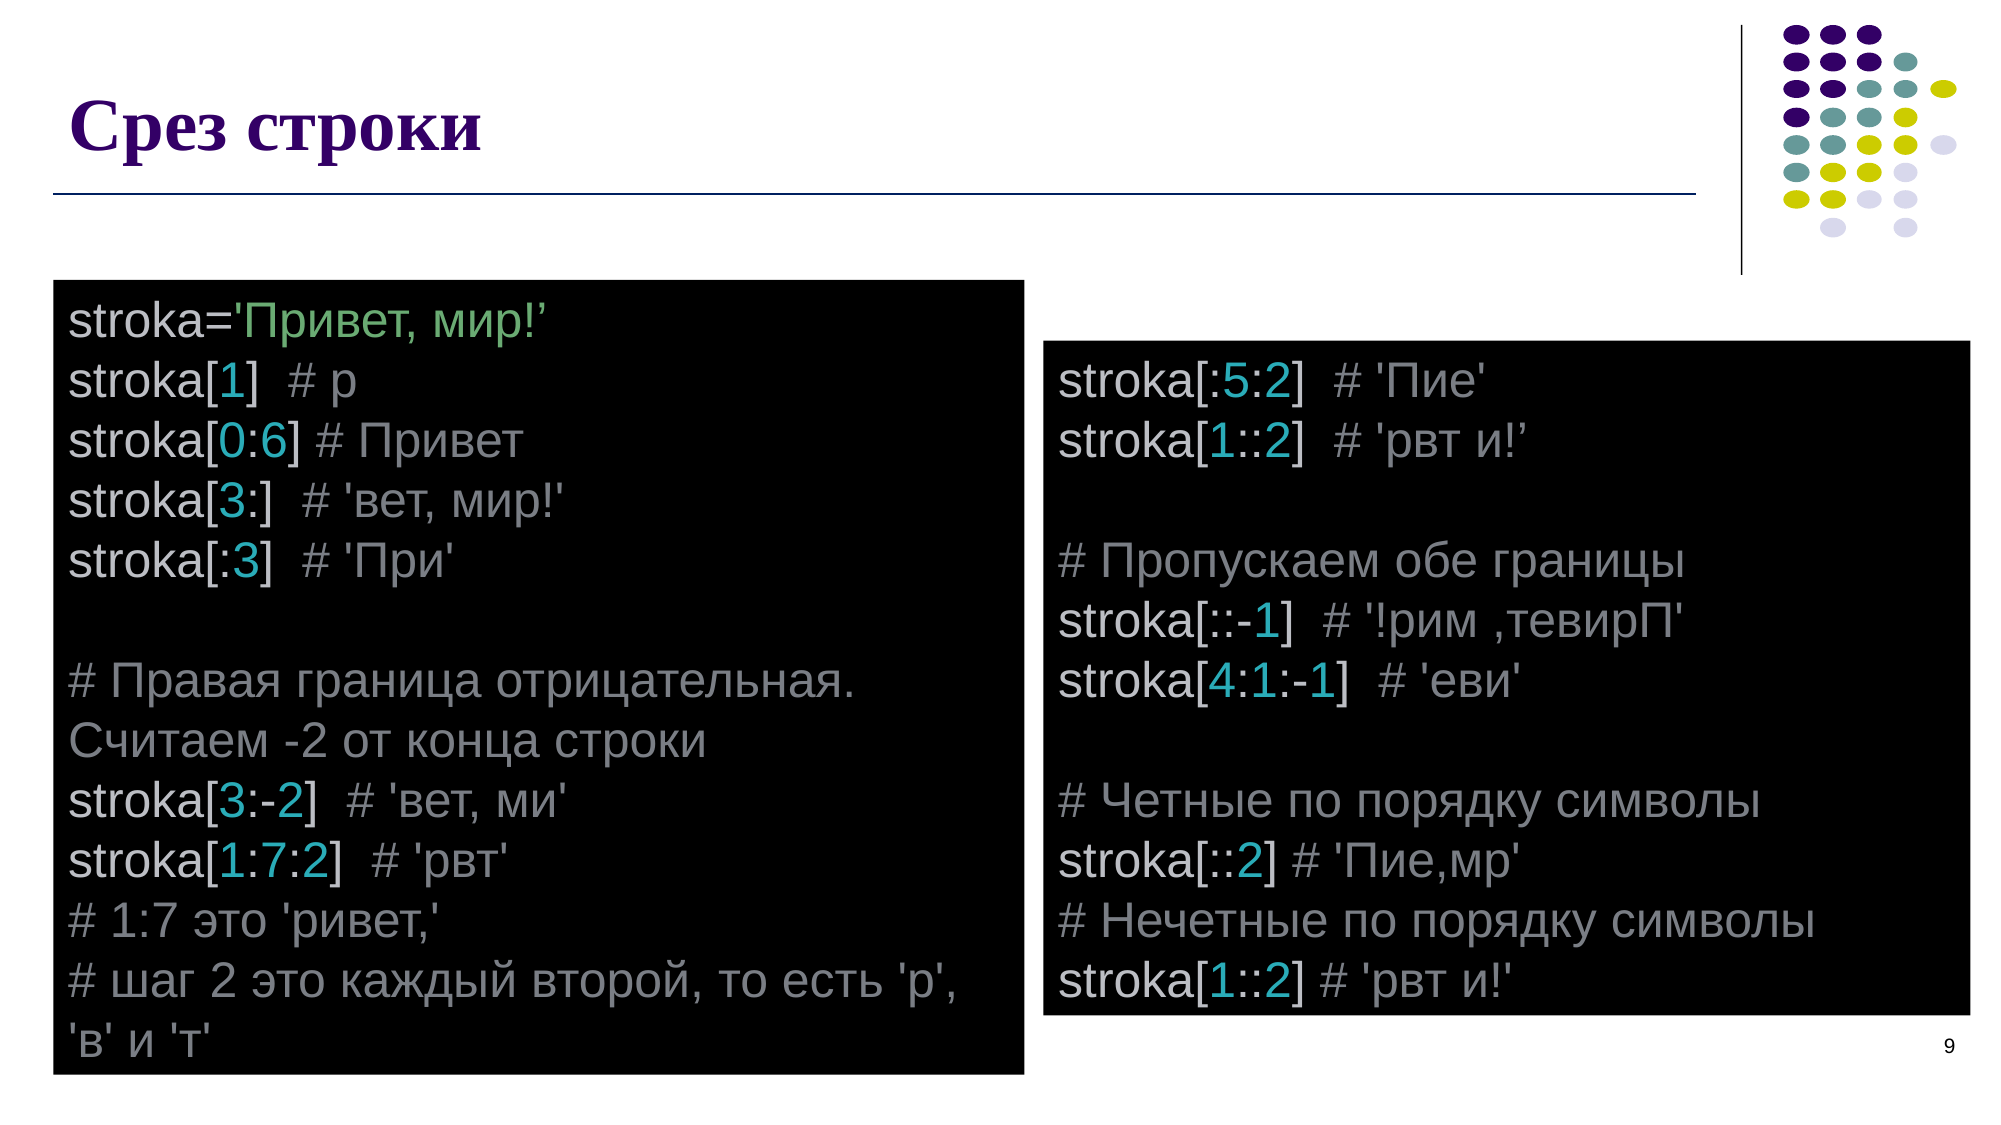

# Срез строки
stroka='Привет, мир!’
stroka[1]  # р
stroka[0:6] # Привет
stroka[3:]  # 'вет, мир!'
stroka[:3]  # 'При'
# Правая граница отрицательная. Считаем -2 от конца строки
stroka[3:-2]  # 'вет, ми'
stroka[1:7:2]  # 'рвт'
# 1:7 это 'ривет,'
# шаг 2 это каждый второй, то есть 'р', 'в' и 'т'
stroka[:5:2]  # 'Пие'
stroka[1::2]  # 'рвт и!’

# Пропускаем обе границы stroka[::-1]  # '!рим ,тевирП' stroka[4:1:-1]  # 'еви' # Четные по порядку символы stroka[::2] # 'Пие,мр' # Нечетные по порядку символы stroka[1::2] # 'рвт и!'
9